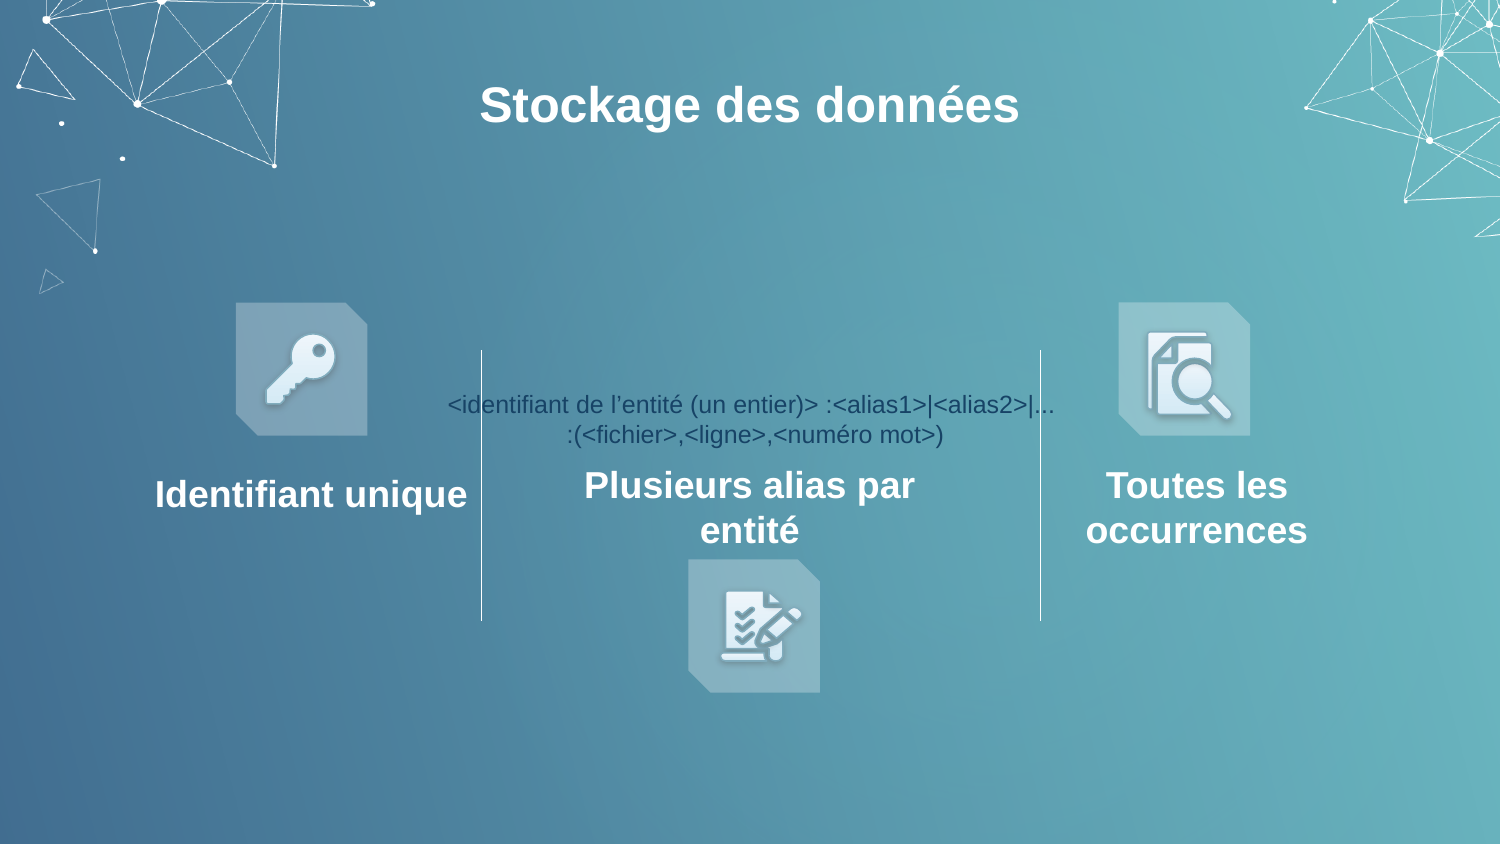

# Stockage des données

<identifiant de l’entité (un entier)> :<alias1>|<alias2>|...
:(<fichier>,<ligne>,<numéro mot>)
Identifiant unique
Plusieurs alias par entité
Toutes les occurrences